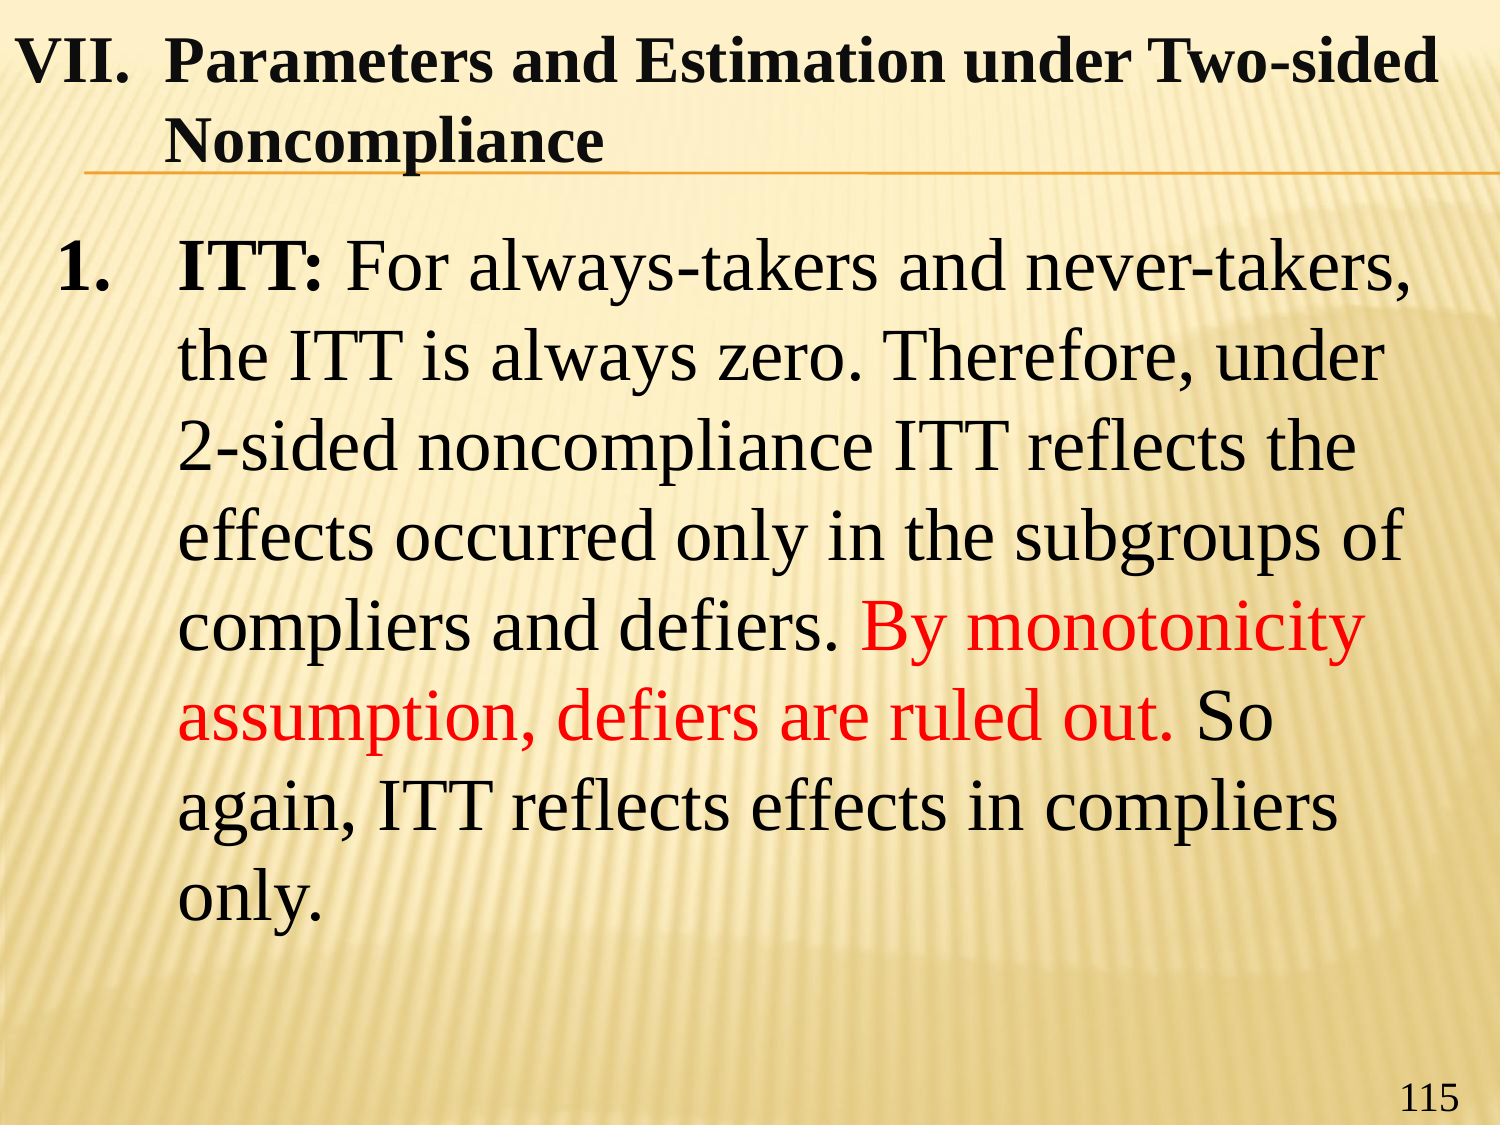

VII.	Parameters and Estimation under Two-sided Noncompliance
ITT: For always-takers and never-takers, the ITT is always zero. Therefore, under 2-sided noncompliance ITT reflects the effects occurred only in the subgroups of compliers and defiers. By monotonicity assumption, defiers are ruled out. So again, ITT reflects effects in compliers only.
115